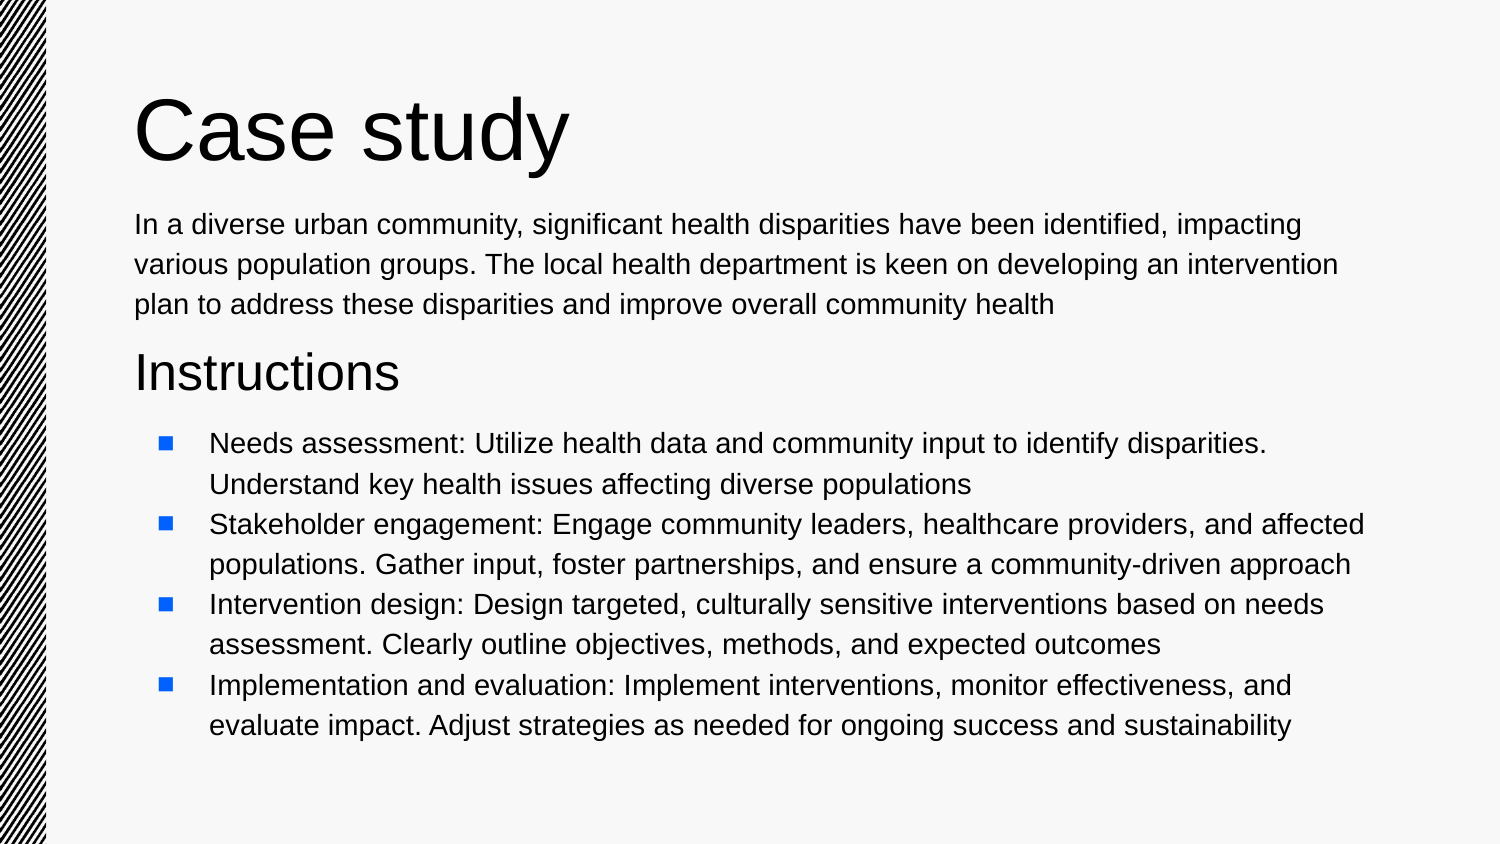

# Case study
In a diverse urban community, significant health disparities have been identified, impacting various population groups. The local health department is keen on developing an intervention plan to address these disparities and improve overall community health
Instructions
Needs assessment: Utilize health data and community input to identify disparities. Understand key health issues affecting diverse populations
Stakeholder engagement: Engage community leaders, healthcare providers, and affected populations. Gather input, foster partnerships, and ensure a community-driven approach
Intervention design: Design targeted, culturally sensitive interventions based on needs assessment. Clearly outline objectives, methods, and expected outcomes
Implementation and evaluation: Implement interventions, monitor effectiveness, and evaluate impact. Adjust strategies as needed for ongoing success and sustainability